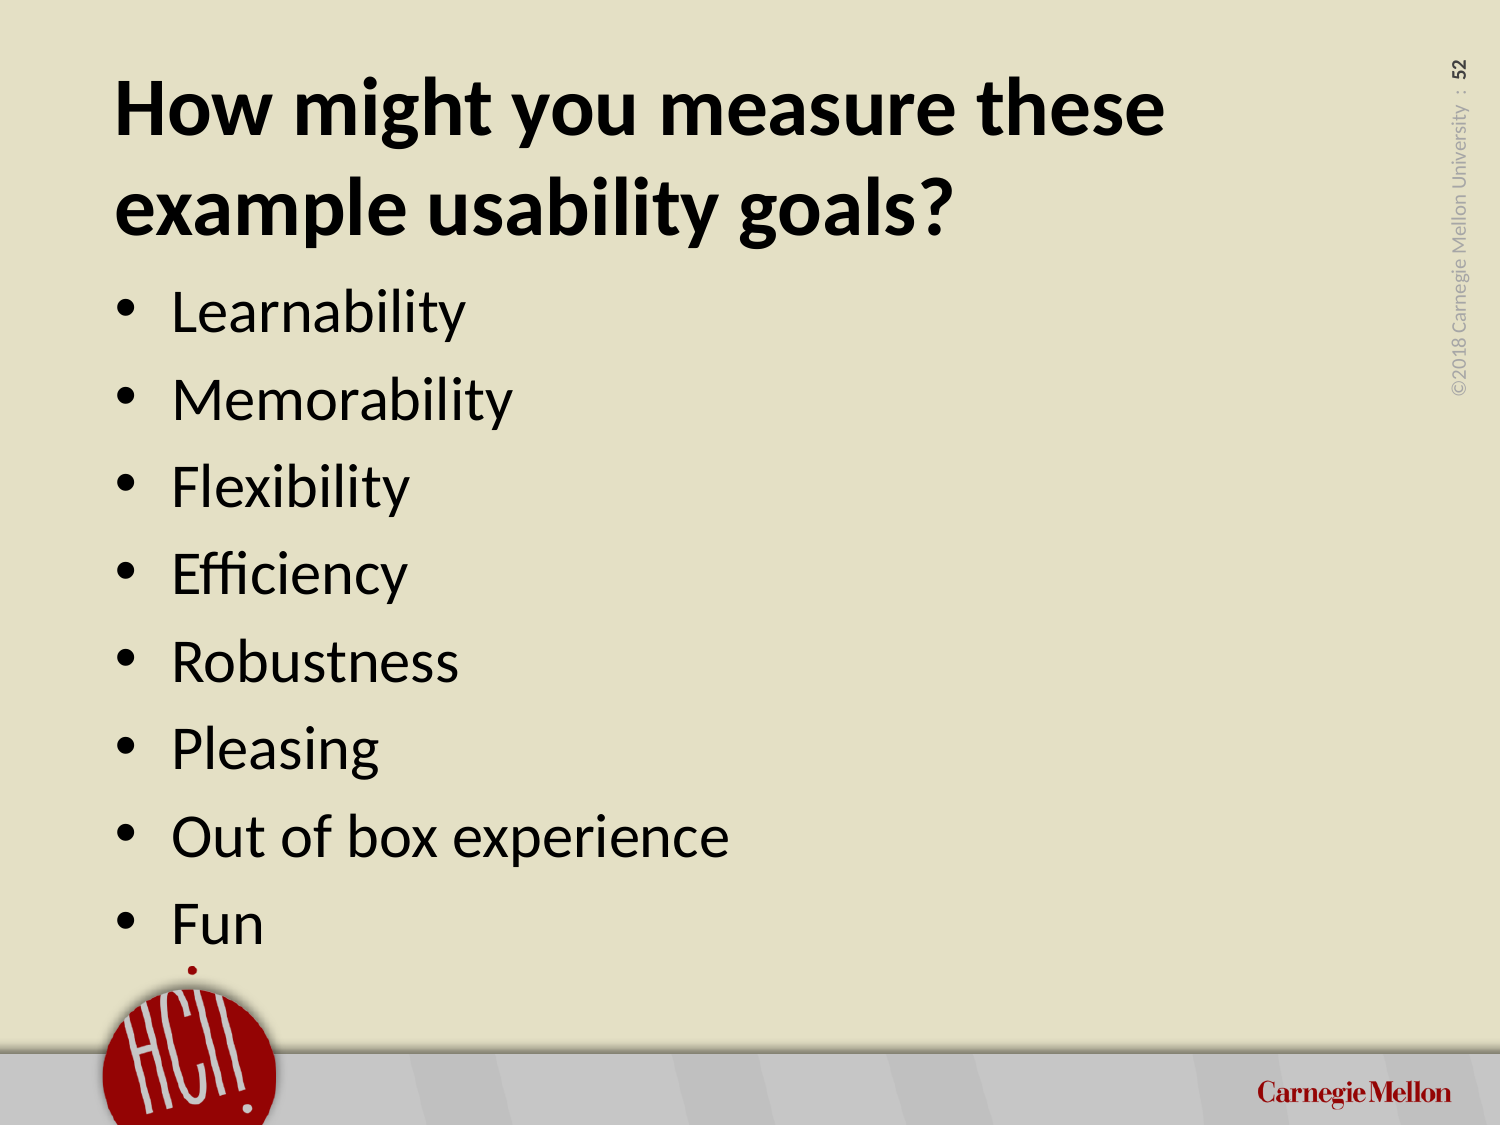

# How might you measure these example usability goals?
Learnability
Memorability
Flexibility
Efficiency
Robustness
Pleasing
Out of box experience
Fun